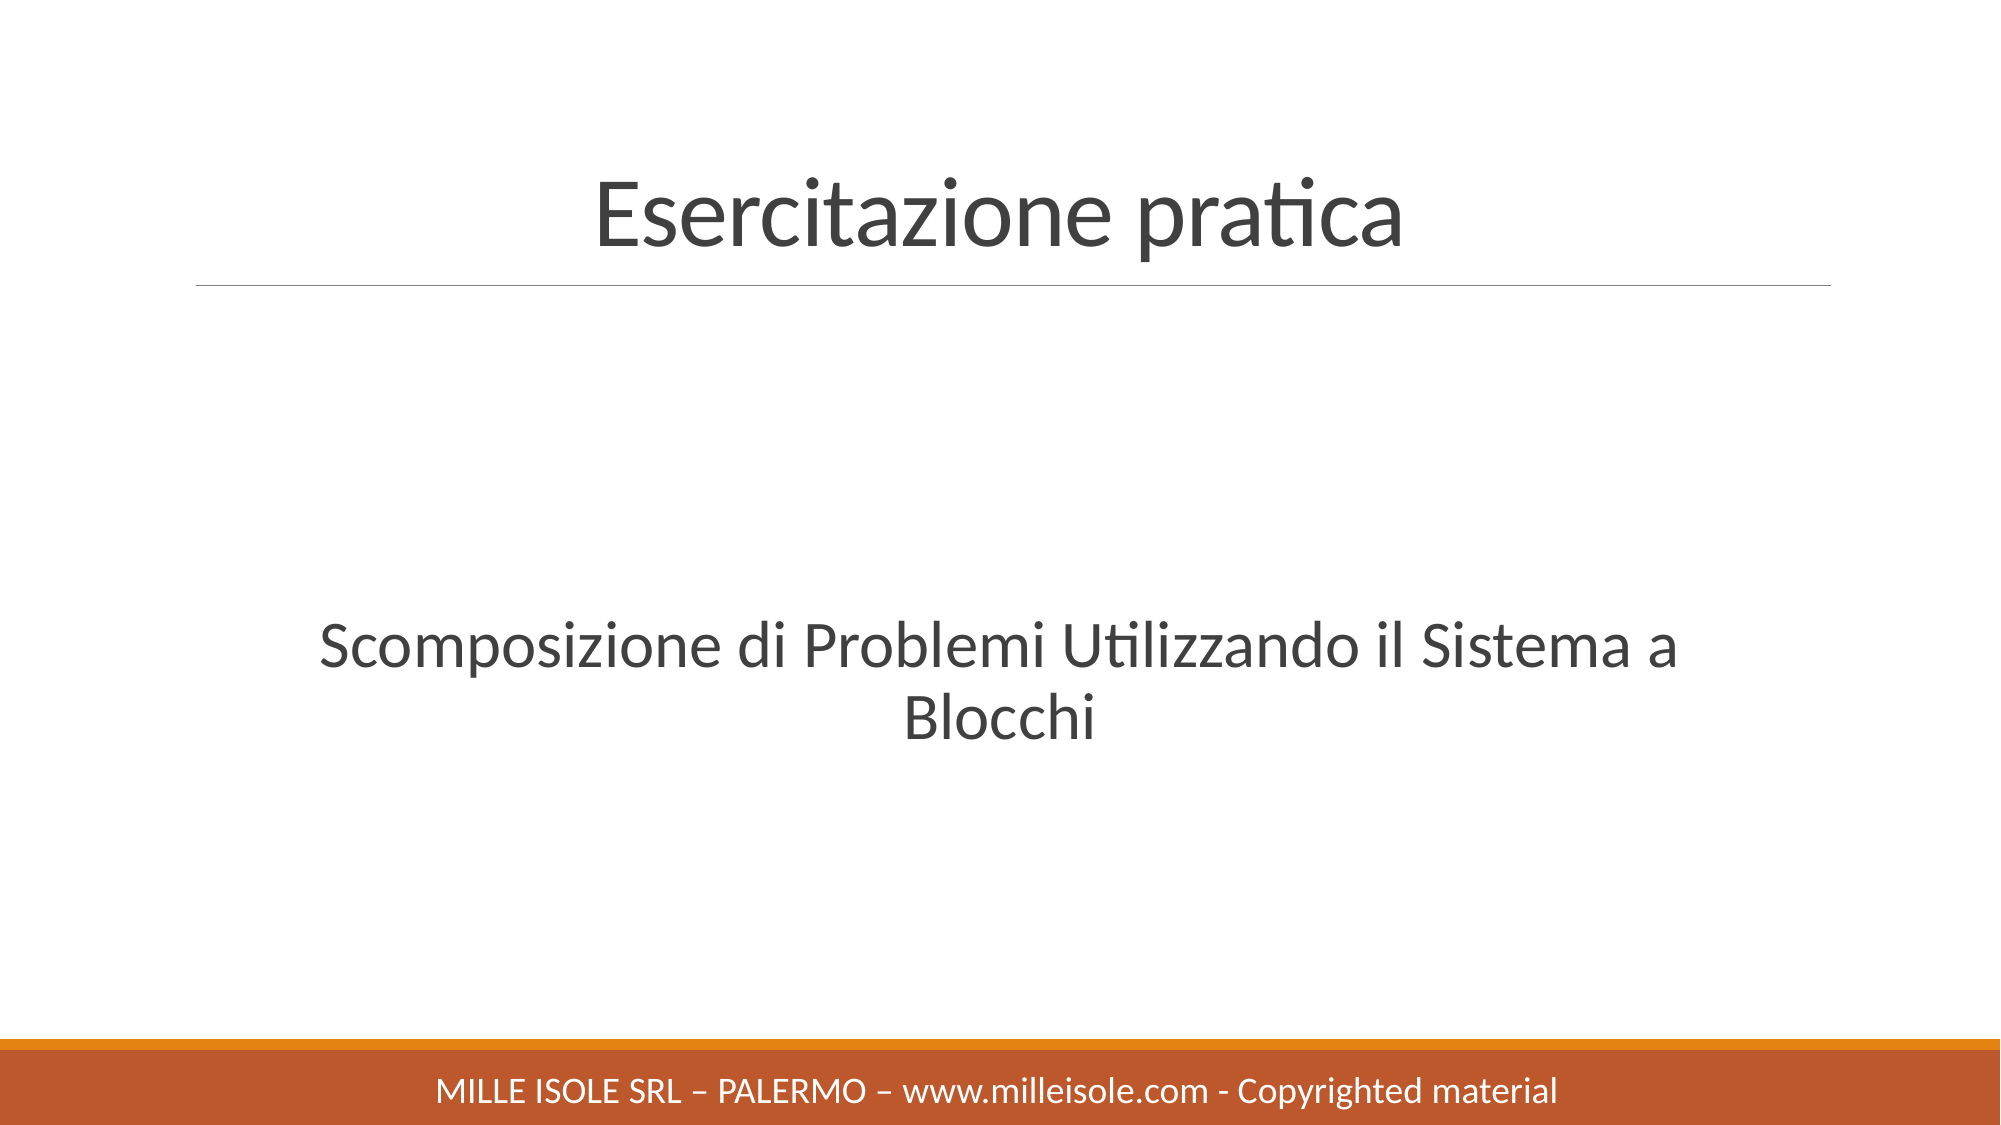

# Esercitazione pratica
Scomposizione di Problemi Utilizzando il Sistema a Blocchi